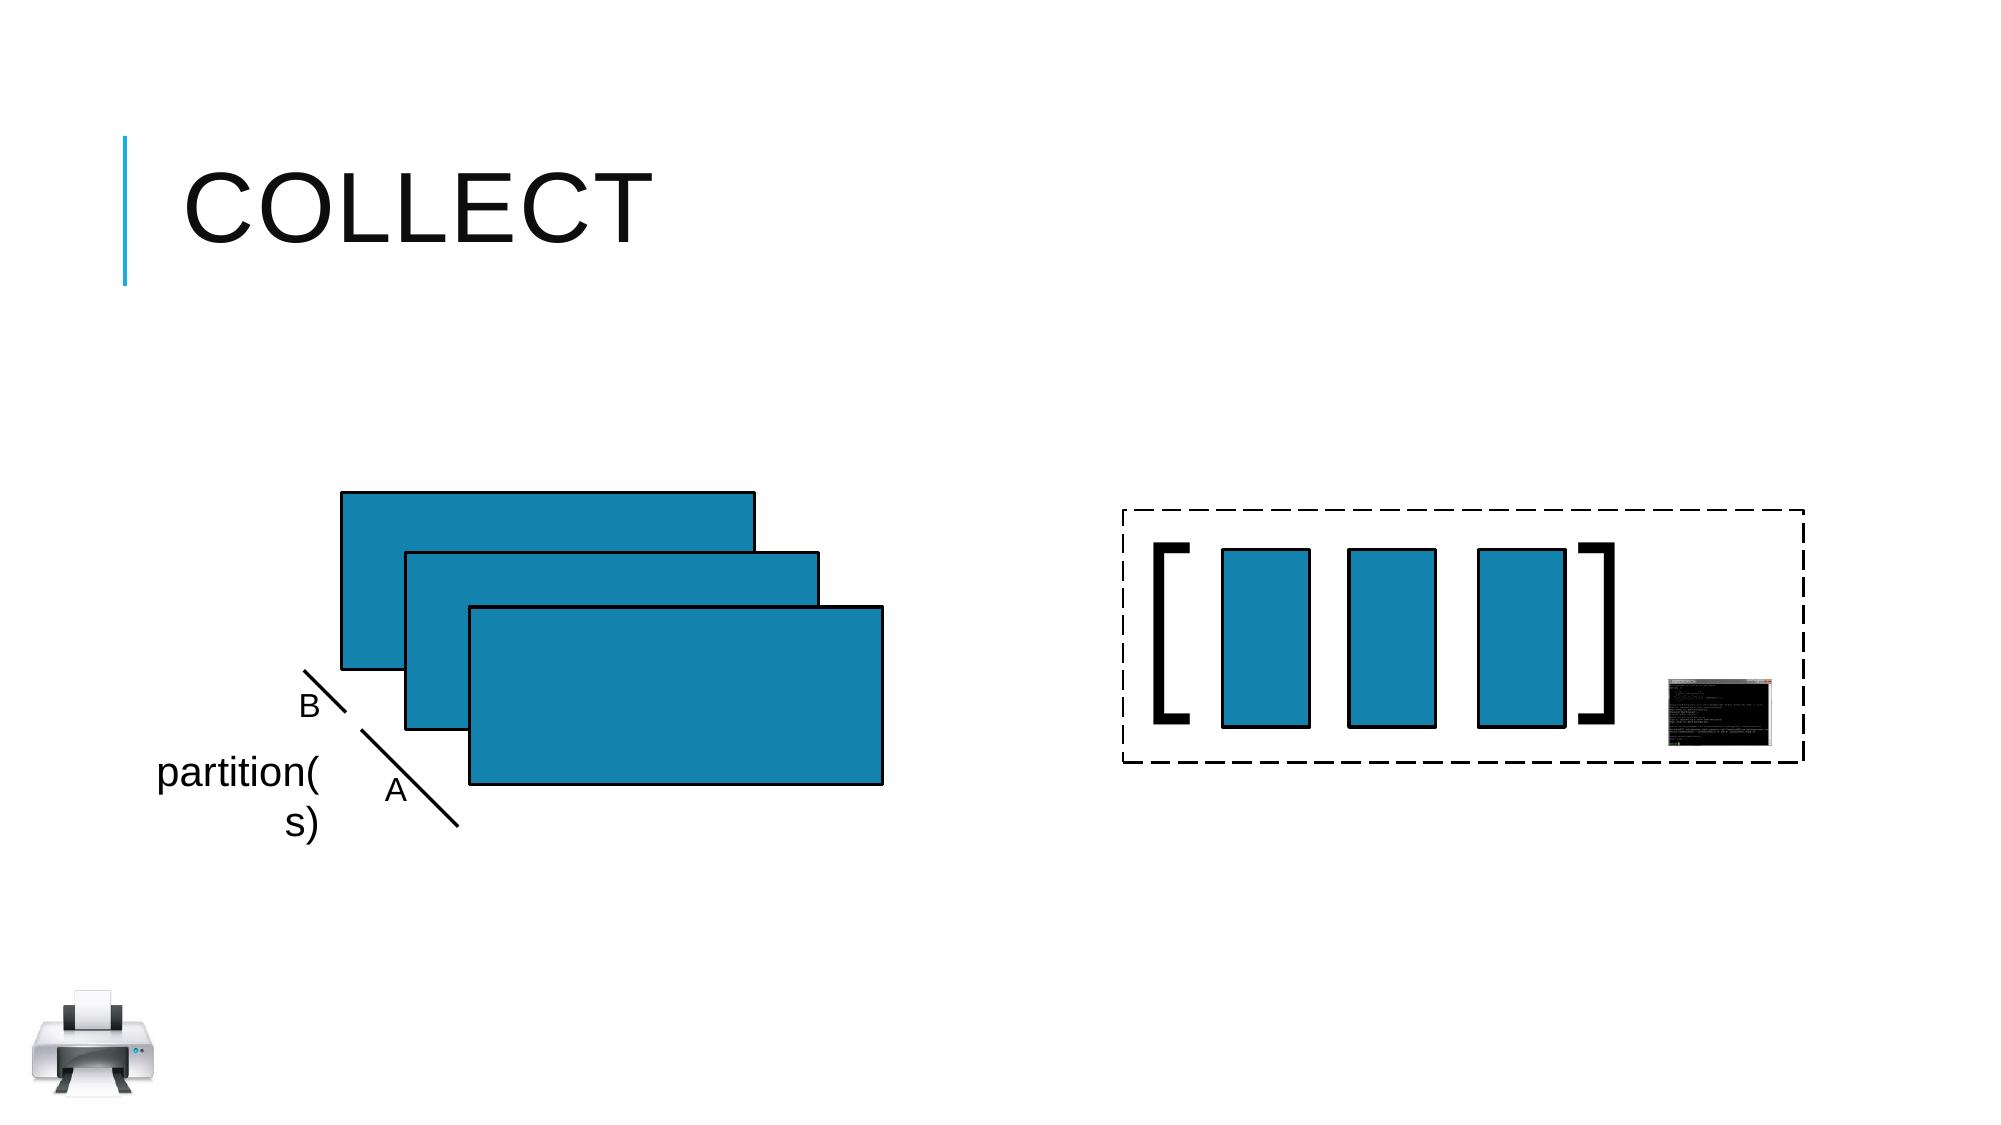

# COLLECT
[	]

B
partition(s)

A